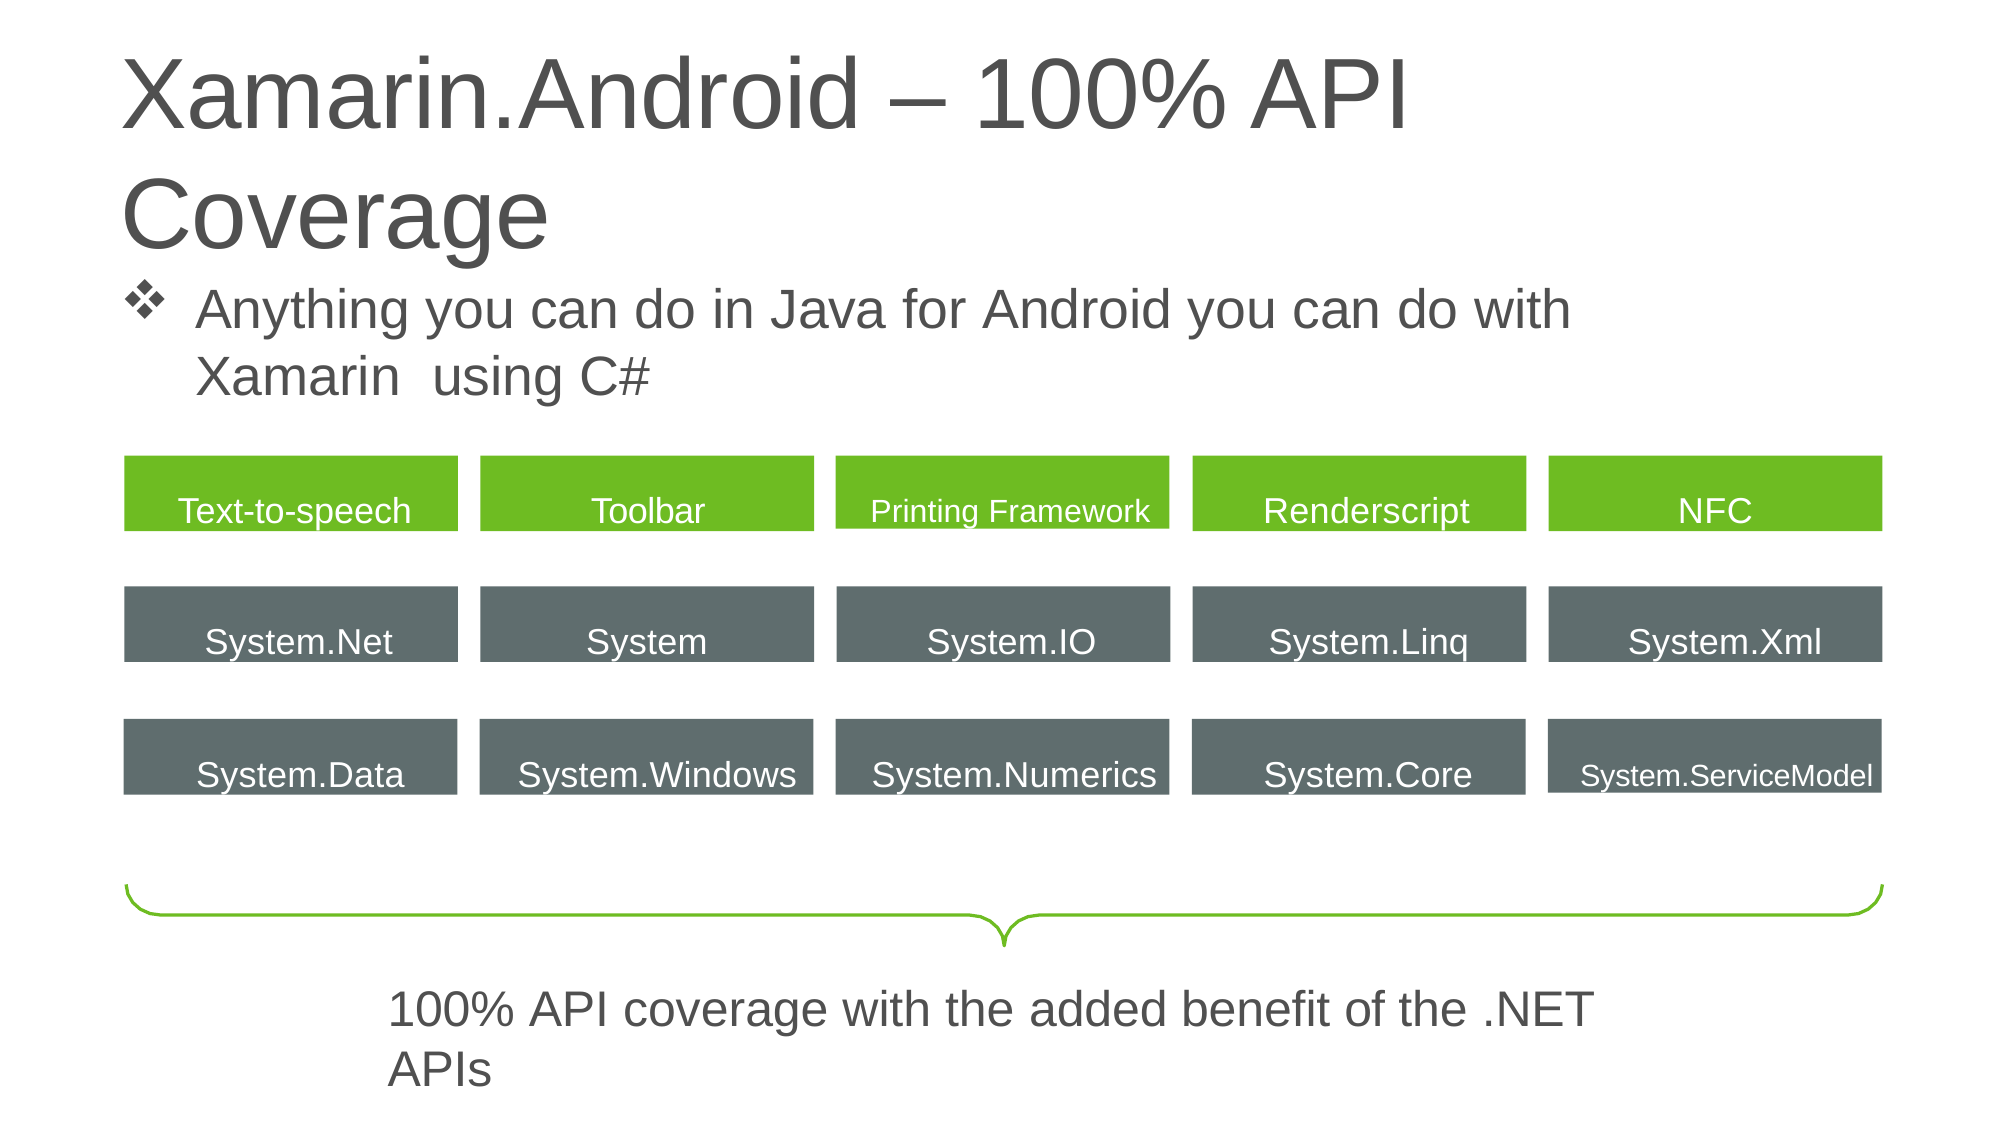

# Xamarin.Android – 100% API Coverage
Anything you can do in Java for Android you can do with Xamarin  using C#
Toolbar
Printing Framework
NFC
Text-to-speech
Renderscript
System.Net
System.Linq
System.Xml
System
System.IO
System.Data
System.Windows
System.Numerics
System.Core

System.ServiceModel

100% API coverage with the added benefit of the .NET APIs